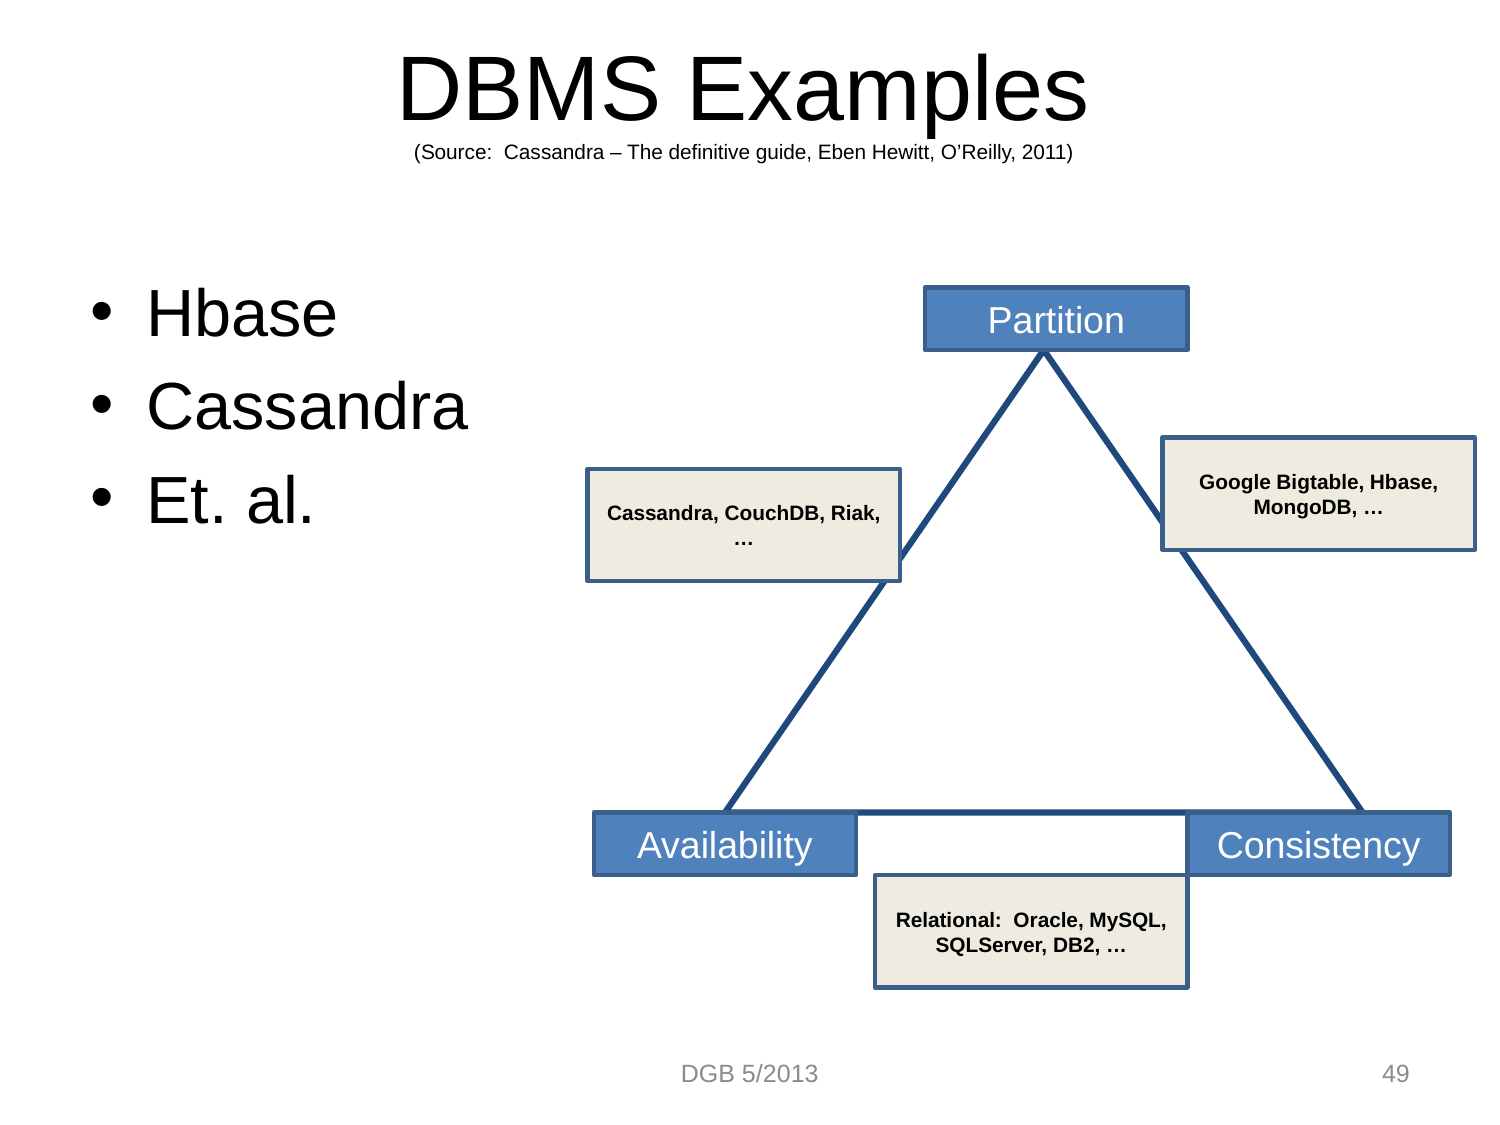

# DBMS Examples (Source:  Cassandra – The definitive guide, Eben Hewitt, O’Reilly, 2011)
Hbase
Cassandra
Et. al.
Partition

Google Bigtable, Hbase, MongoDB, …
Cassandra, CouchDB, Riak,…
Availability
Consistency
Relational:  Oracle, MySQL, SQLServer, DB2, …
DGB 5/2013
49